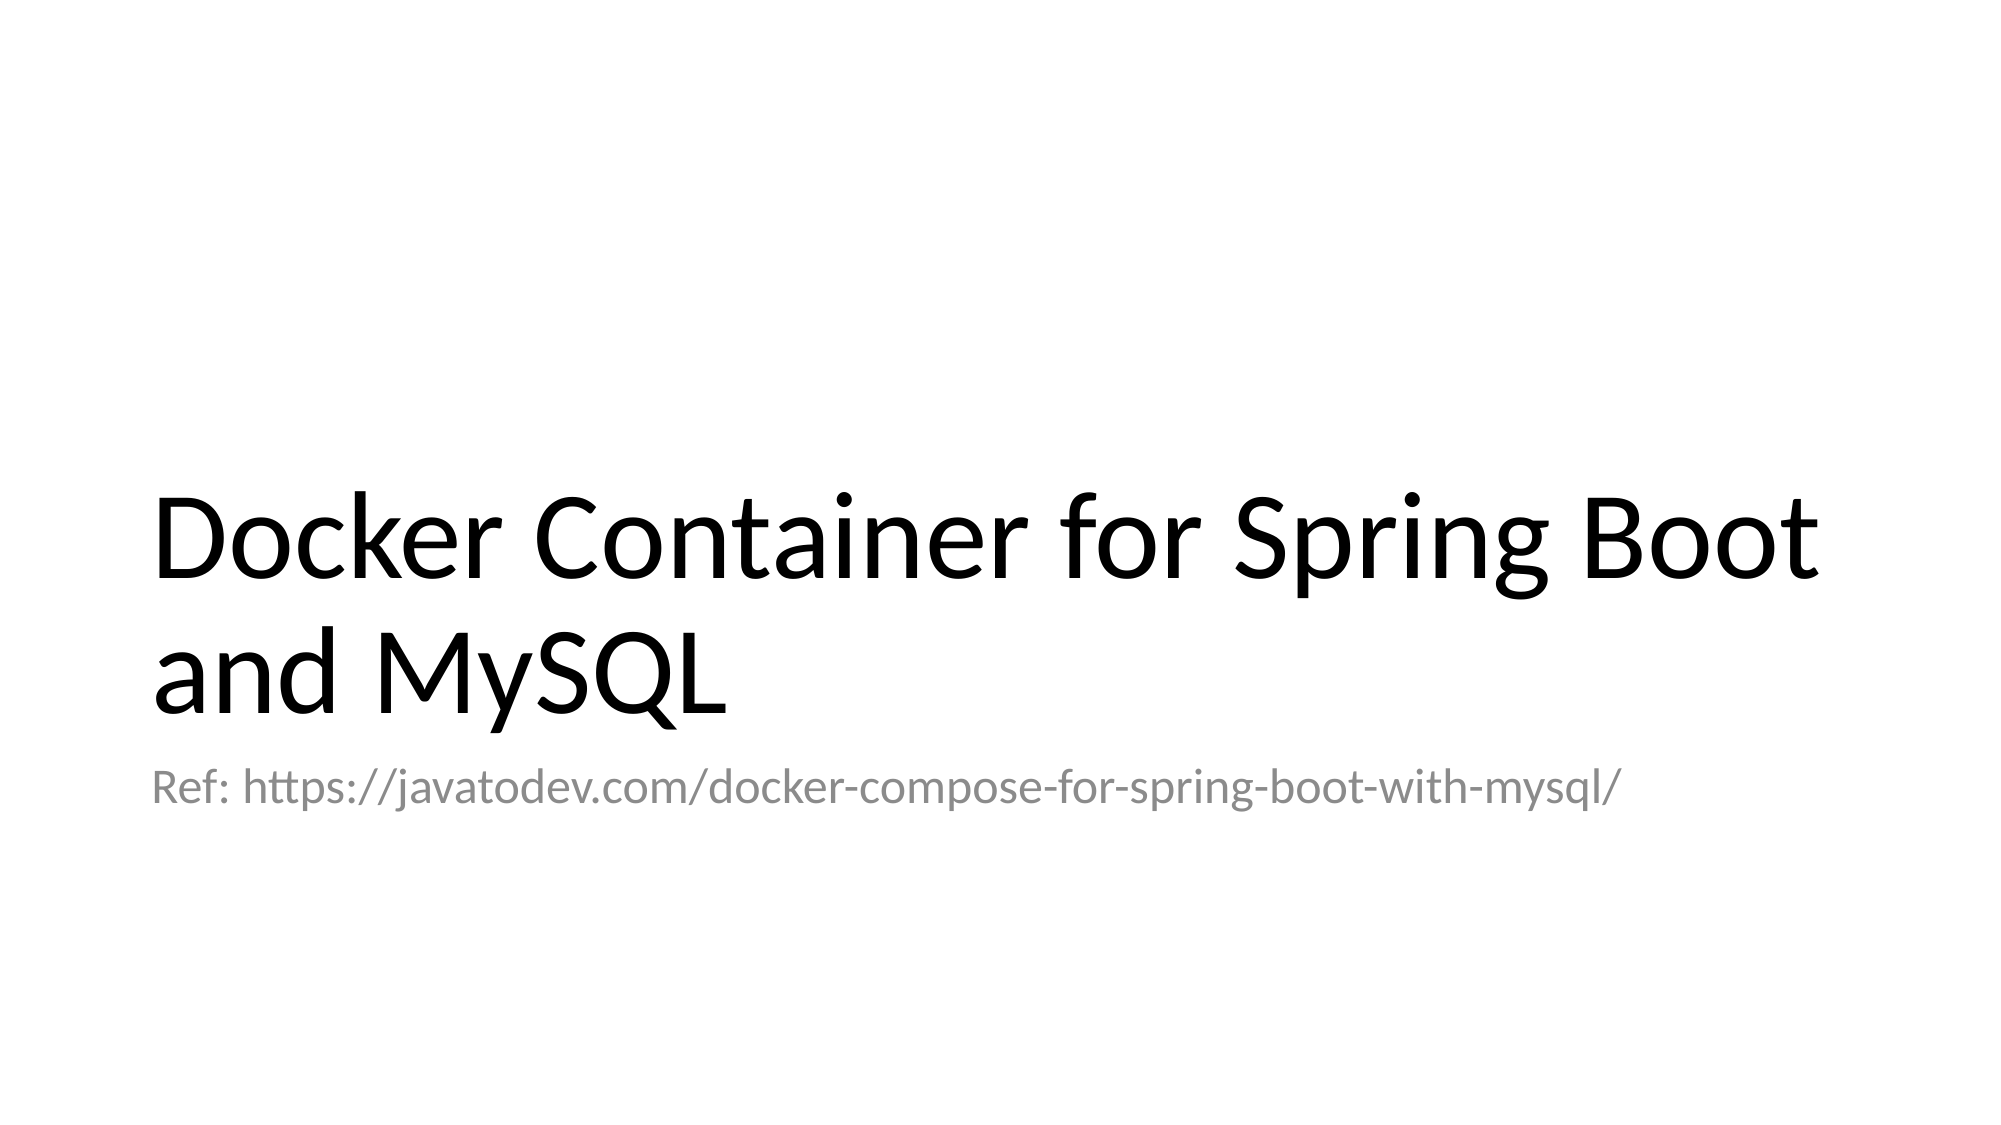

# Docker Container for Spring Boot and MySQL
Ref: https://javatodev.com/docker-compose-for-spring-boot-with-mysql/